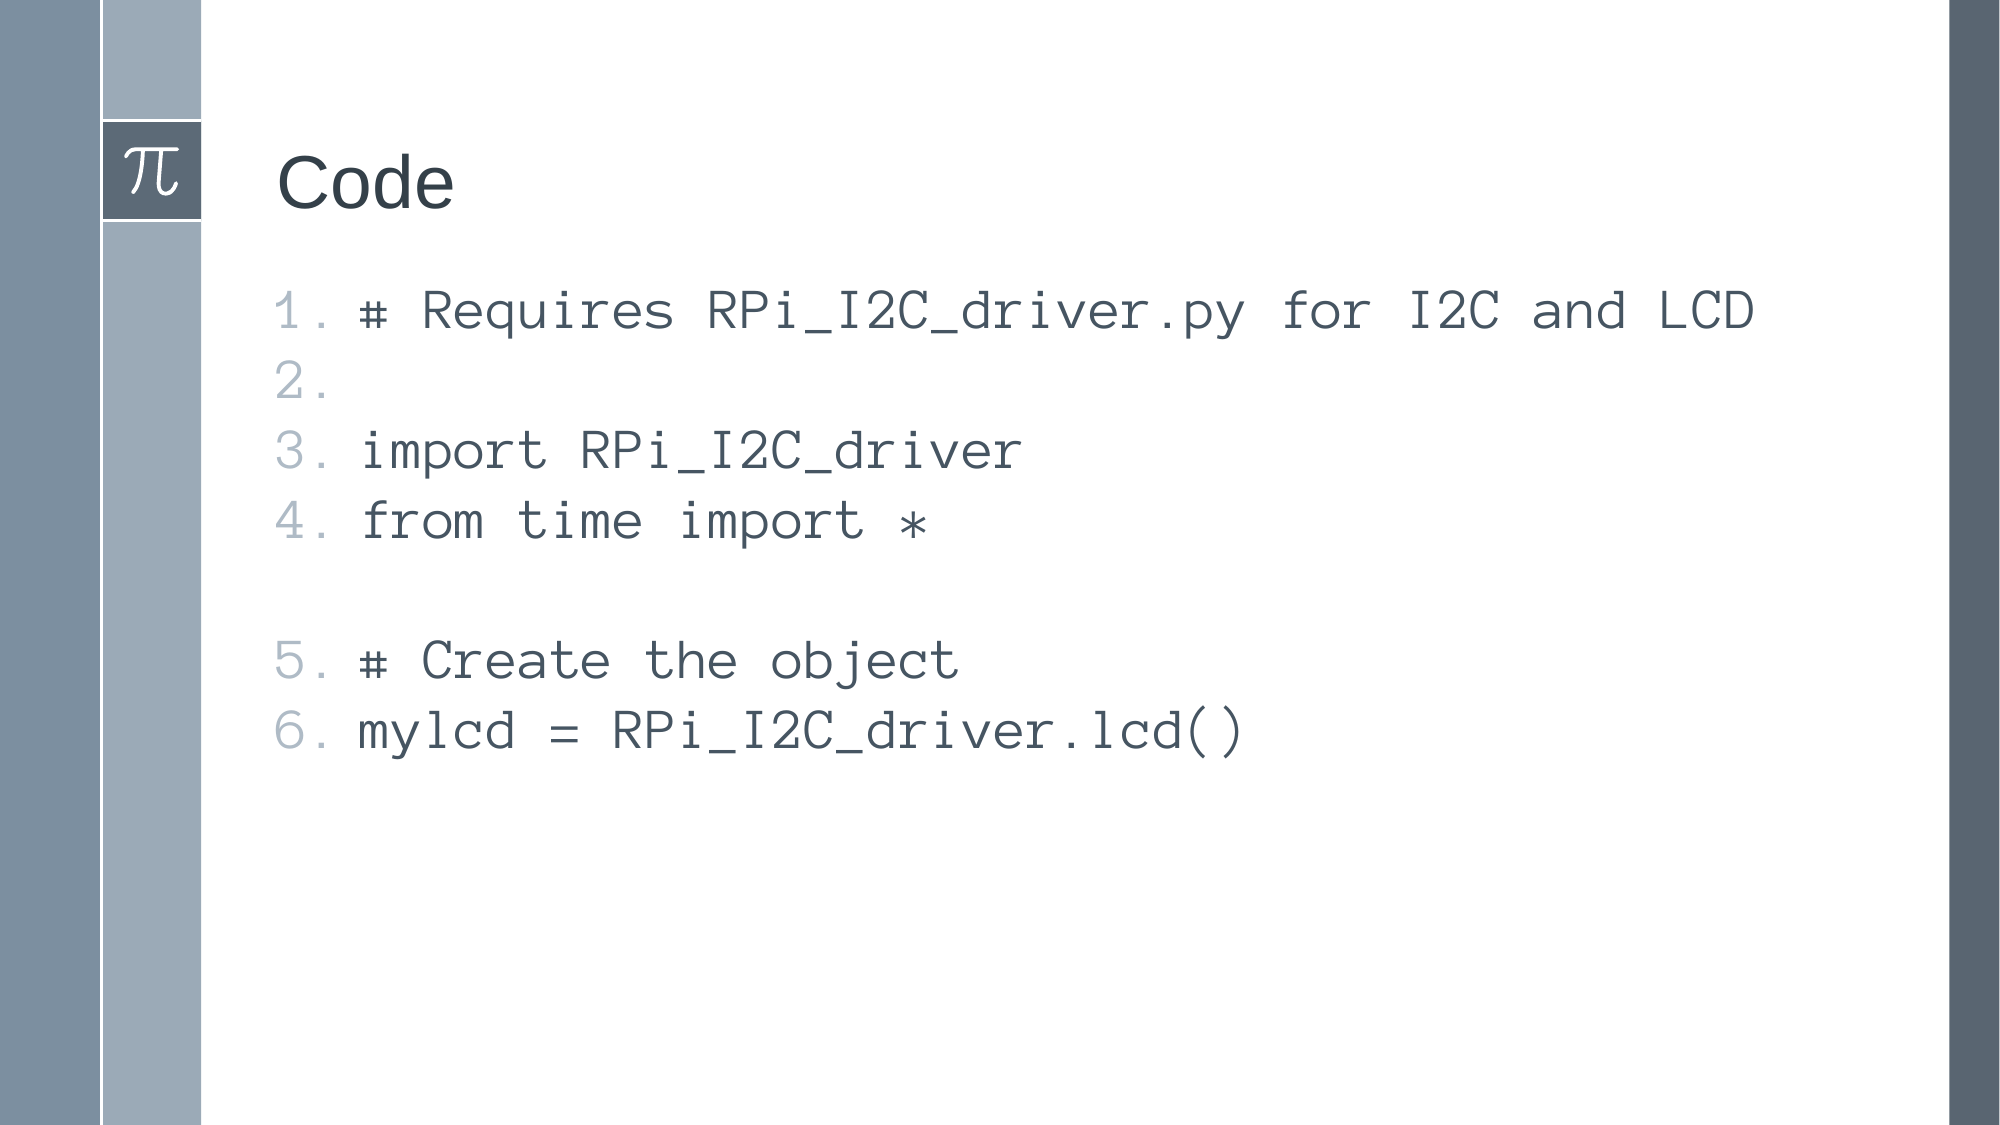

# Code
# Requires RPi_I2C_driver.py for I2C and LCD

import RPi_I2C_driver
from time import *

# Create the object
mylcd = RPi_I2C_driver.lcd()